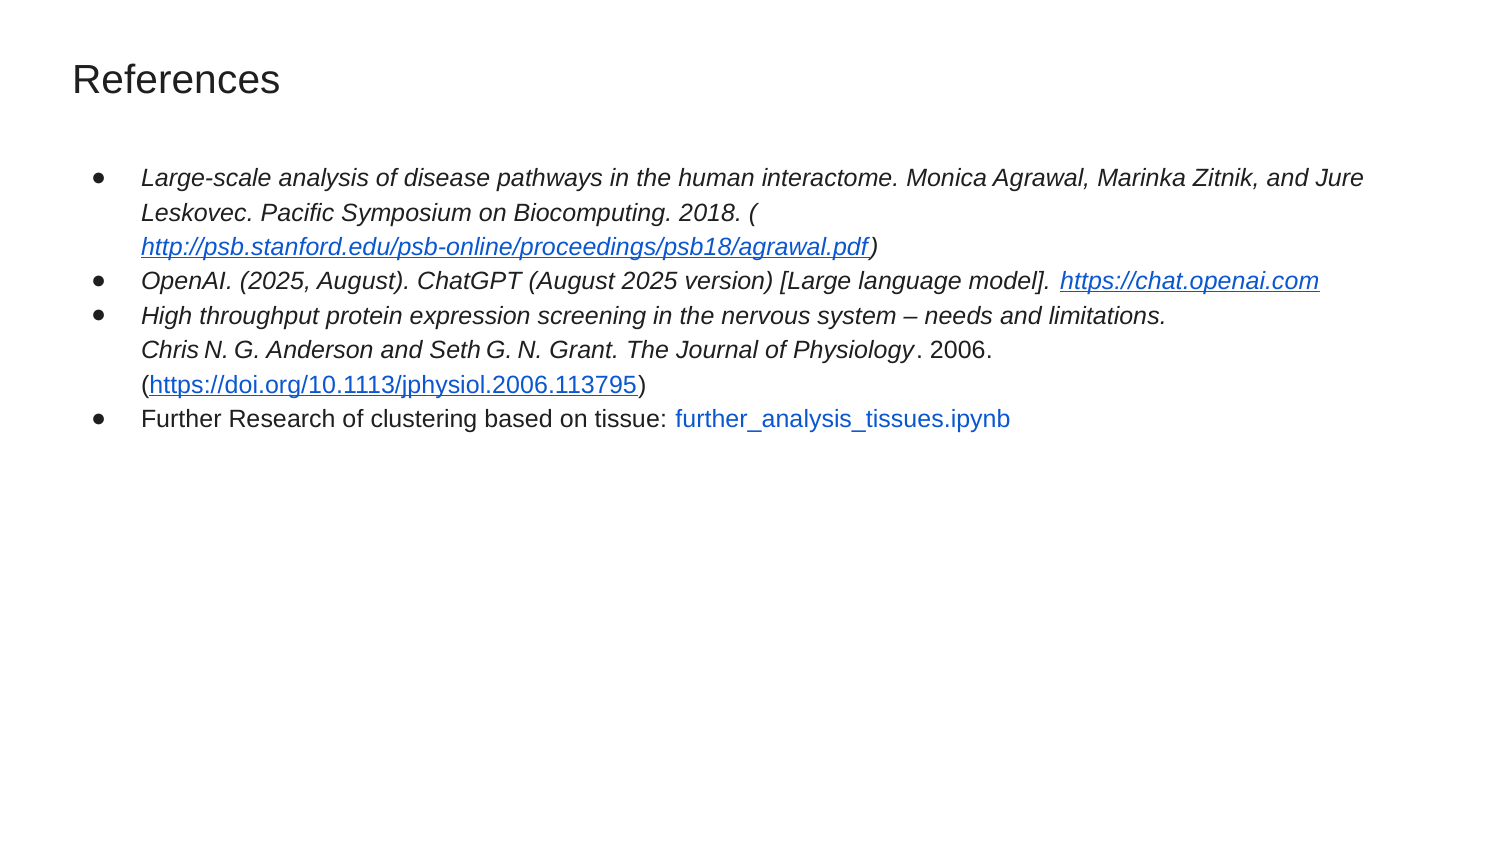

# References
Large-scale analysis of disease pathways in the human interactome. Monica Agrawal, Marinka Zitnik, and Jure Leskovec. Pacific Symposium on Biocomputing. 2018. (http://psb.stanford.edu/psb-online/proceedings/psb18/agrawal.pdf)
OpenAI. (2025, August). ChatGPT (August 2025 version) [Large language model]. https://chat.openai.com
High throughput protein expression screening in the nervous system – needs and limitations.
Chris N. G. Anderson and Seth G. N. Grant. The Journal of Physiology. 2006.
(https://doi.org/10.1113/jphysiol.2006.113795)
Further Research of clustering based on tissue: further_analysis_tissues.ipynb